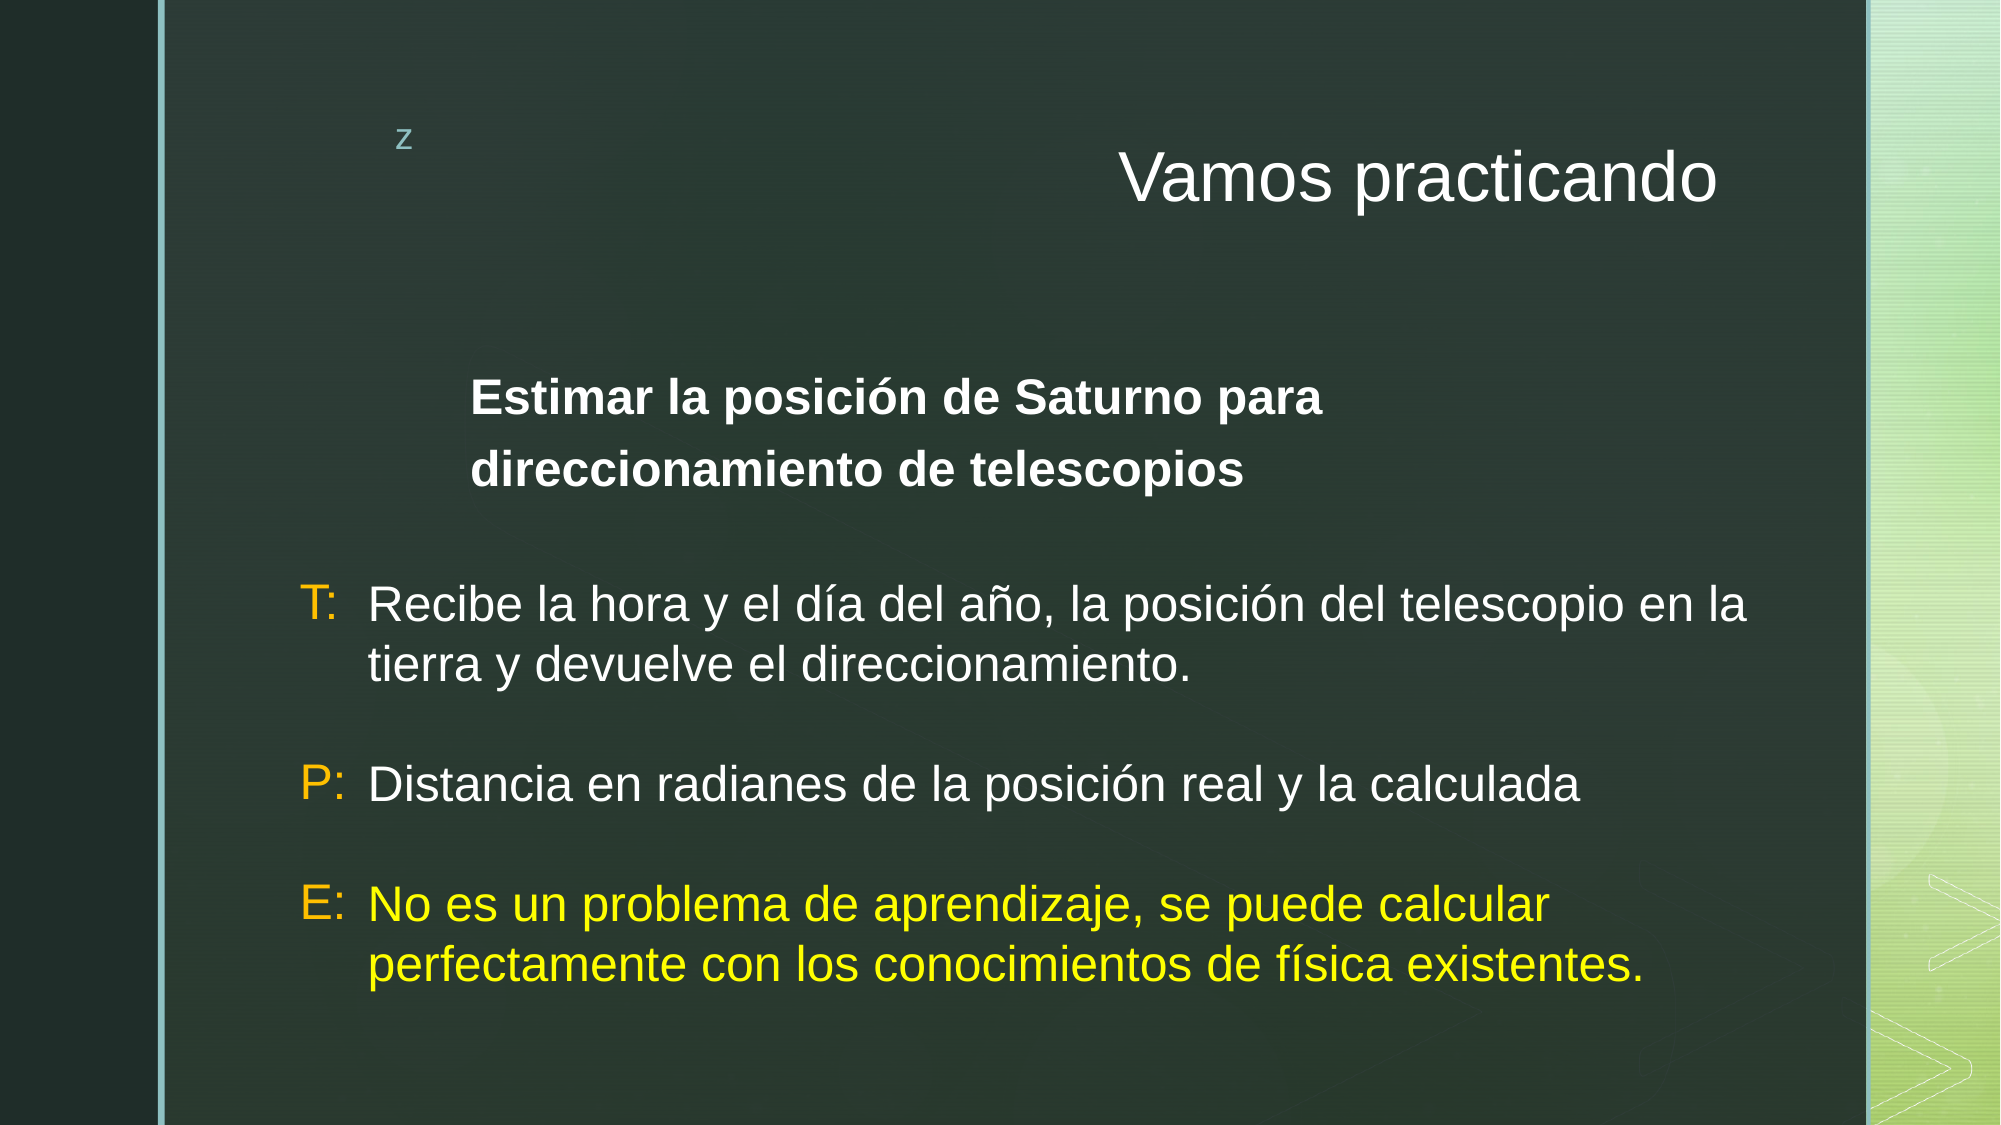

# Vamos practicando
Estimar la posición de Saturno para direccionamiento de telescopios
T:

P:

E:
Recibe la hora y el día del año, la posición del telescopio en la tierra y devuelve el direccionamiento.

Distancia en radianes de la posición real y la calculada

No es un problema de aprendizaje, se puede calcular perfectamente con los conocimientos de física existentes.